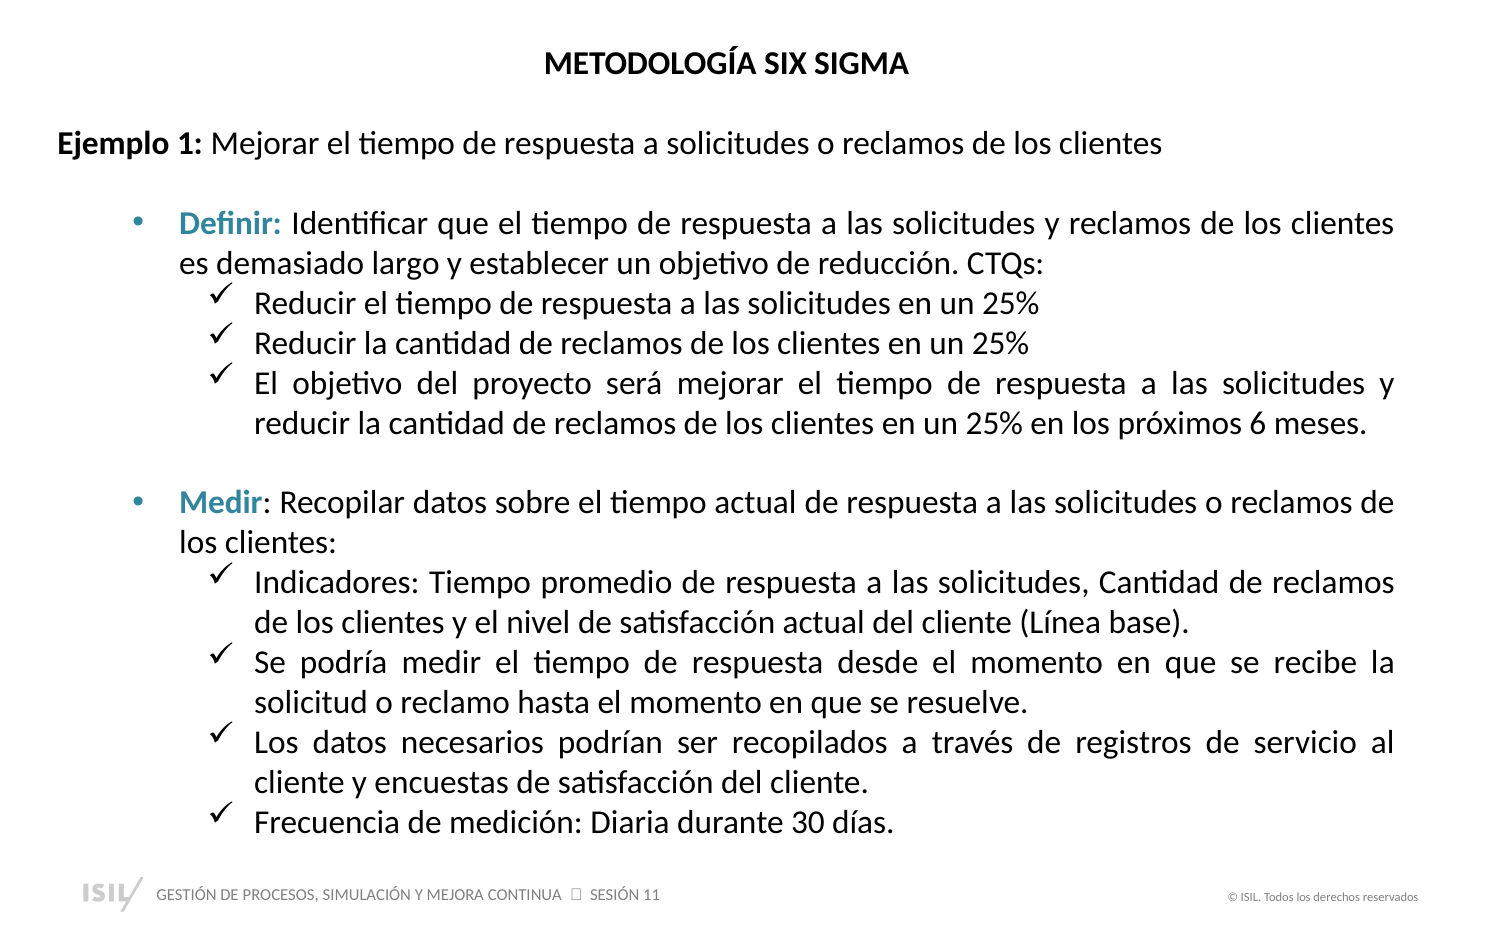

METODOLOGÍA SIX SIGMA

Ejemplo 1: Mejorar el tiempo de respuesta a solicitudes o reclamos de los clientes

Definir: Identificar que el tiempo de respuesta a las solicitudes y reclamos de los clientes es demasiado largo y establecer un objetivo de reducción. CTQs:
Reducir el tiempo de respuesta a las solicitudes en un 25%
Reducir la cantidad de reclamos de los clientes en un 25%
El objetivo del proyecto será mejorar el tiempo de respuesta a las solicitudes y reducir la cantidad de reclamos de los clientes en un 25% en los próximos 6 meses.

Medir: Recopilar datos sobre el tiempo actual de respuesta a las solicitudes o reclamos de los clientes:
Indicadores: Tiempo promedio de respuesta a las solicitudes, Cantidad de reclamos de los clientes y el nivel de satisfacción actual del cliente (Línea base).
Se podría medir el tiempo de respuesta desde el momento en que se recibe la solicitud o reclamo hasta el momento en que se resuelve.
Los datos necesarios podrían ser recopilados a través de registros de servicio al cliente y encuestas de satisfacción del cliente.
Frecuencia de medición: Diaria durante 30 días.